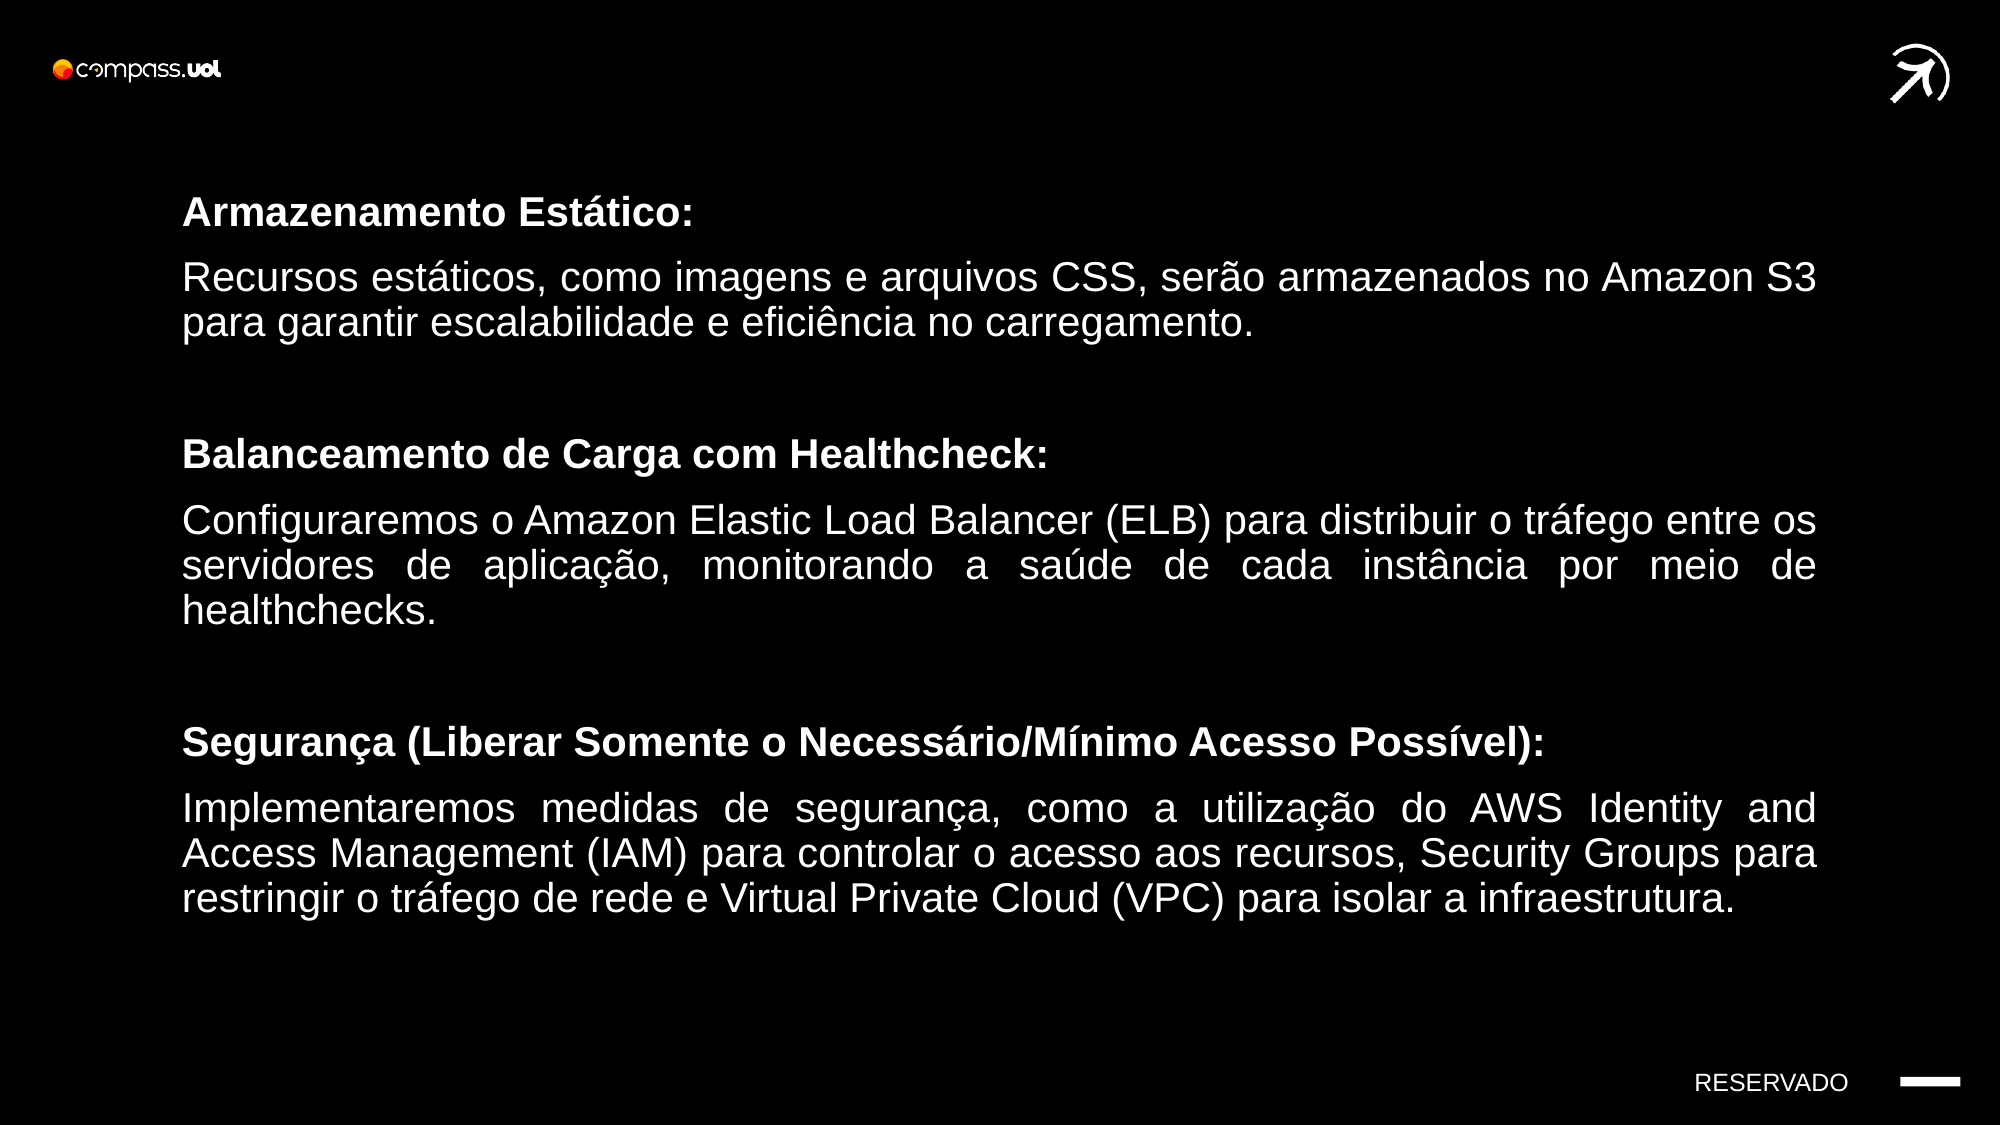

Armazenamento Estático:
Recursos estáticos, como imagens e arquivos CSS, serão armazenados no Amazon S3 para garantir escalabilidade e eficiência no carregamento.

Balanceamento de Carga com Healthcheck:
Configuraremos o Amazon Elastic Load Balancer (ELB) para distribuir o tráfego entre os servidores de aplicação, monitorando a saúde de cada instância por meio de healthchecks.

Segurança (Liberar Somente o Necessário/Mínimo Acesso Possível):
Implementaremos medidas de segurança, como a utilização do AWS Identity and Access Management (IAM) para controlar o acesso aos recursos, Security Groups para restringir o tráfego de rede e Virtual Private Cloud (VPC) para isolar a infraestrutura.
RESERVADO